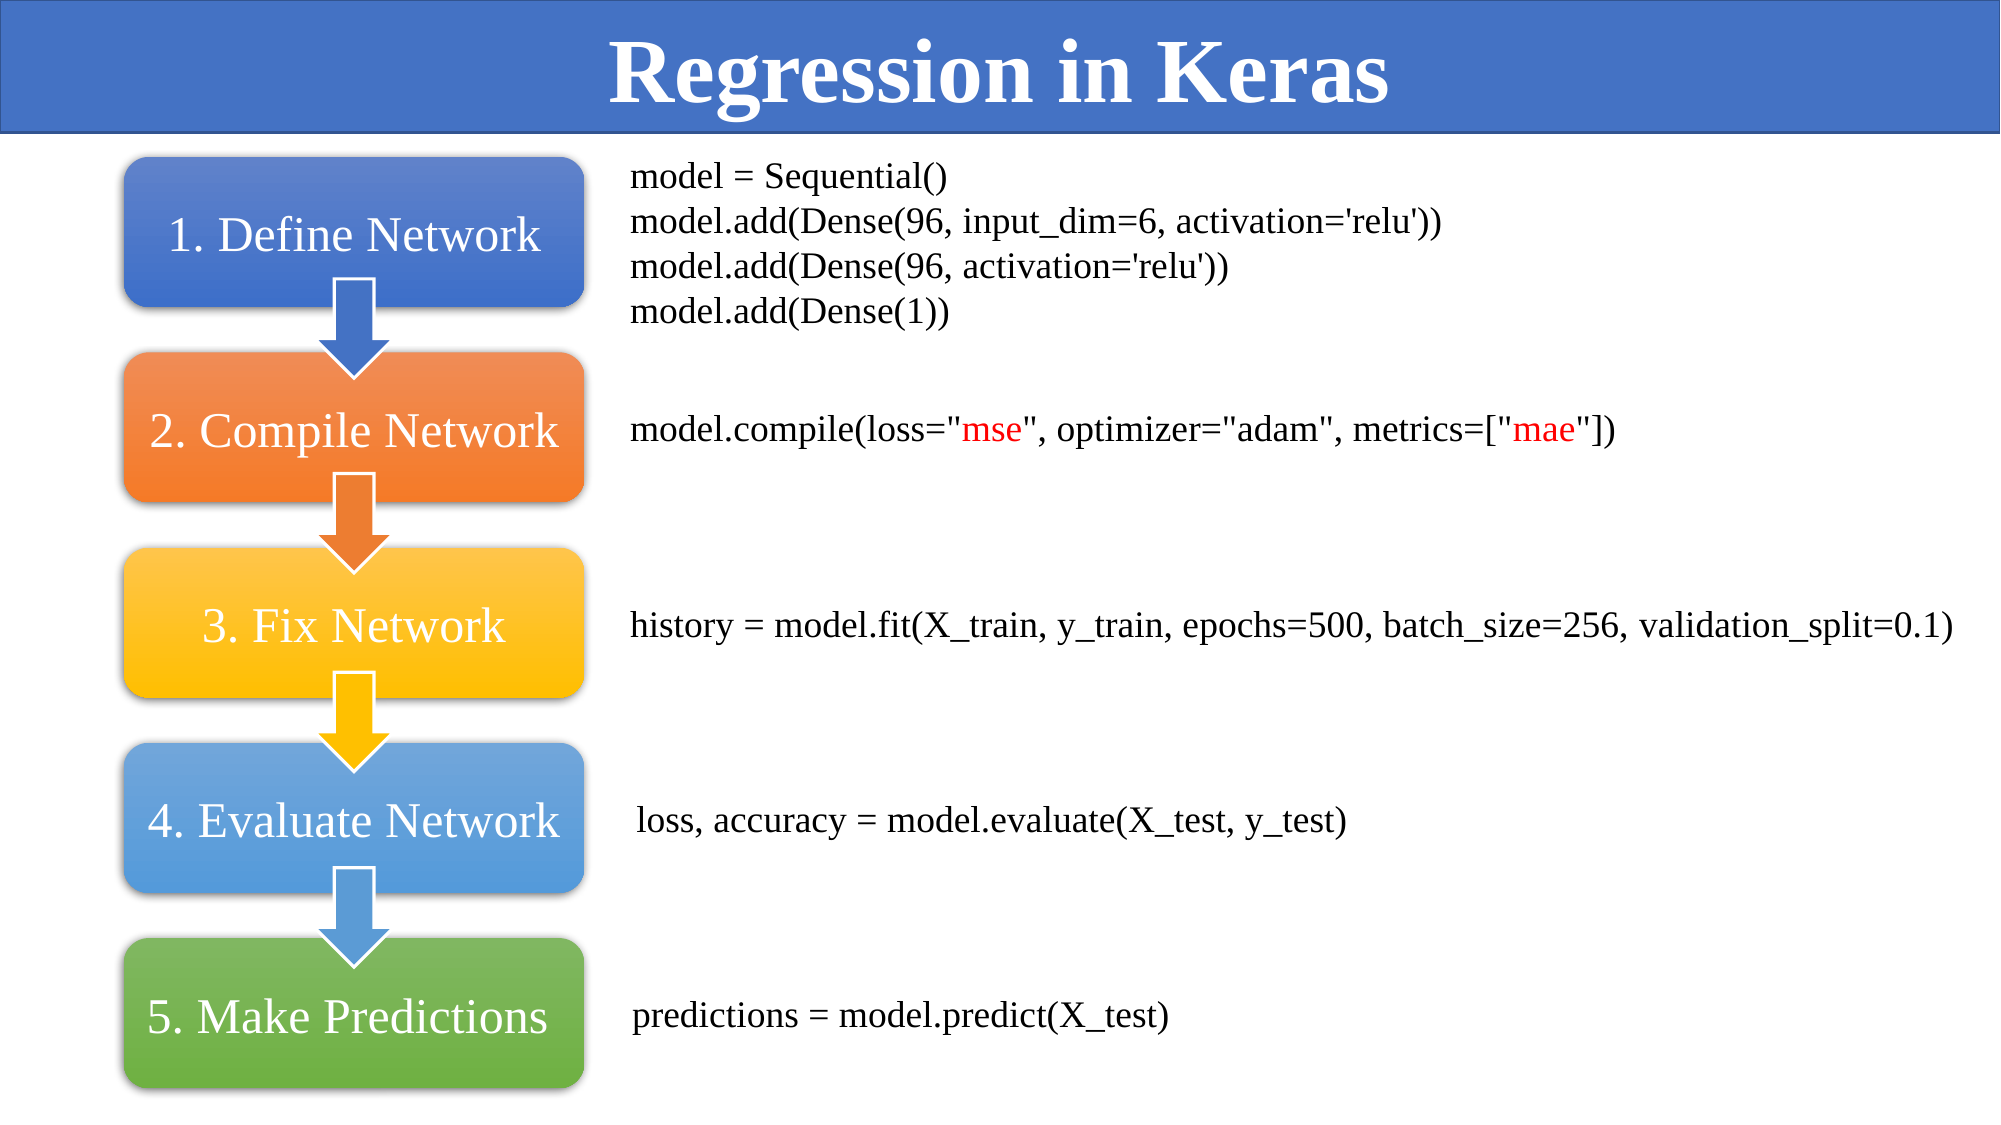

Regression in Keras
model = Sequential()
model.add(Dense(96, input_dim=6, activation='relu'))
model.add(Dense(96, activation='relu'))
model.add(Dense(1))
1. Define Network

2. Compile Network
model.compile(loss="mse", optimizer="adam", metrics=["mae"])

3. Fix Network
history = model.fit(X_train, y_train, epochs=500, batch_size=256, validation_split=0.1)

4. Evaluate Network
loss, accuracy = model.evaluate(X_test, y_test)

5. Make Predictions
predictions = model.predict(X_test)